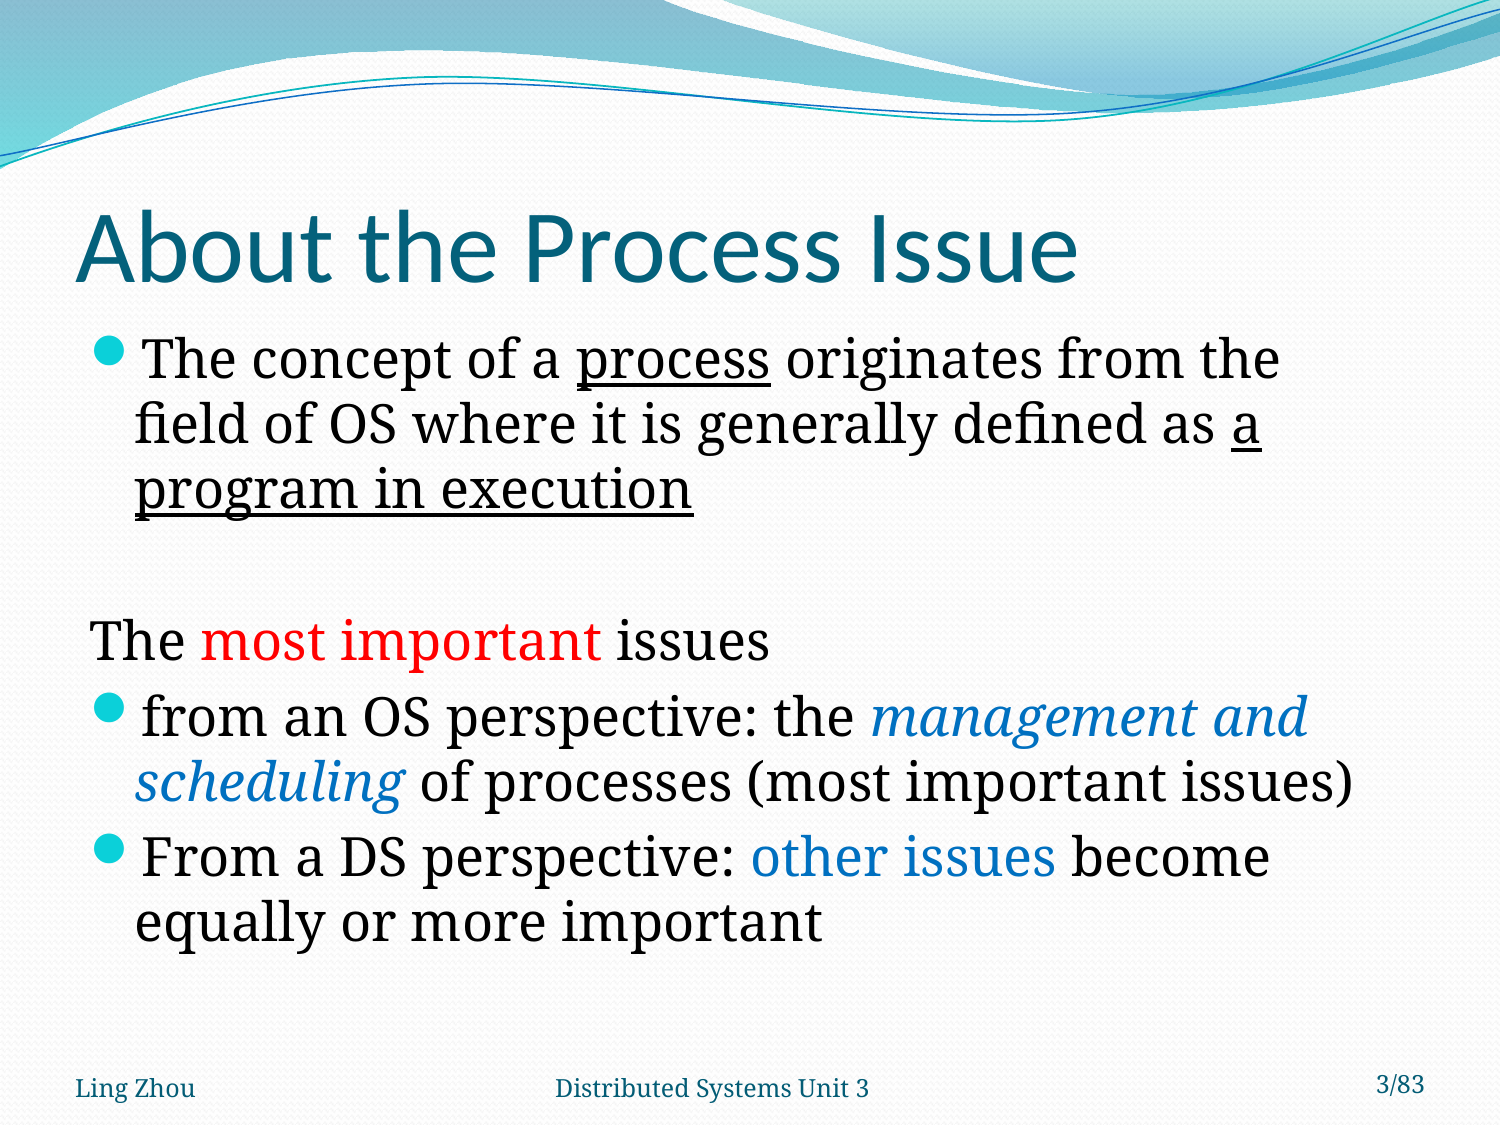

# About the Process Issue
The concept of a process originates from the field of OS where it is generally defined as a program in execution

The most important issues
from an OS perspective: the management and scheduling of processes (most important issues)
From a DS perspective: other issues become equally or more important

Ling Zhou
Distributed Systems Unit 3
3/83